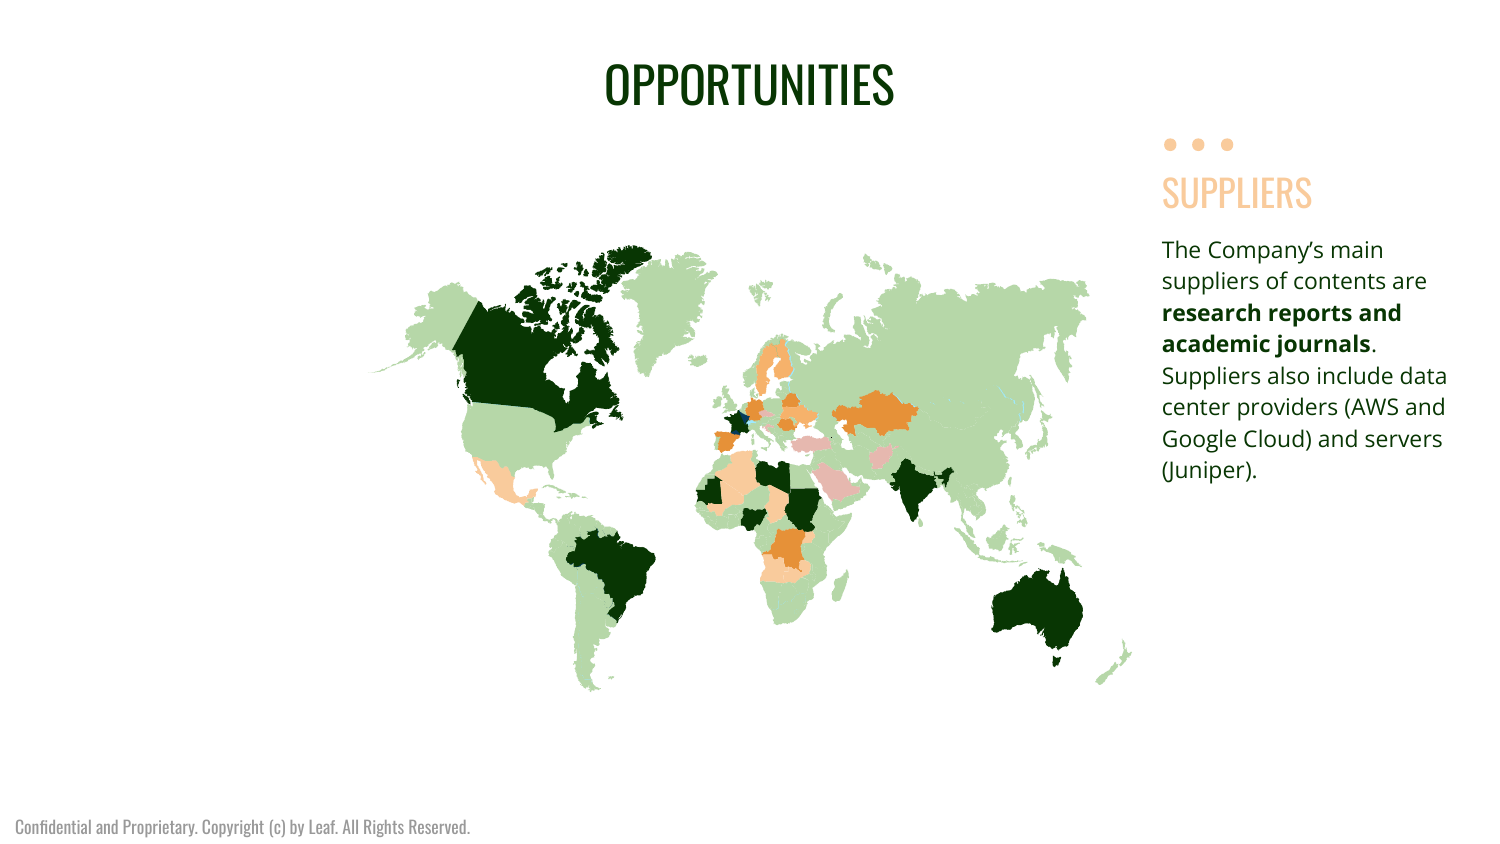

# OPPORTUNITIES

SUPPLIERS
The Company’s main suppliers of contents are research reports and academic journals. Suppliers also include data center providers (AWS and Google Cloud) and servers (Juniper).

Confidential and Proprietary. Copyright (c) by Leaf. All Rights Reserved.